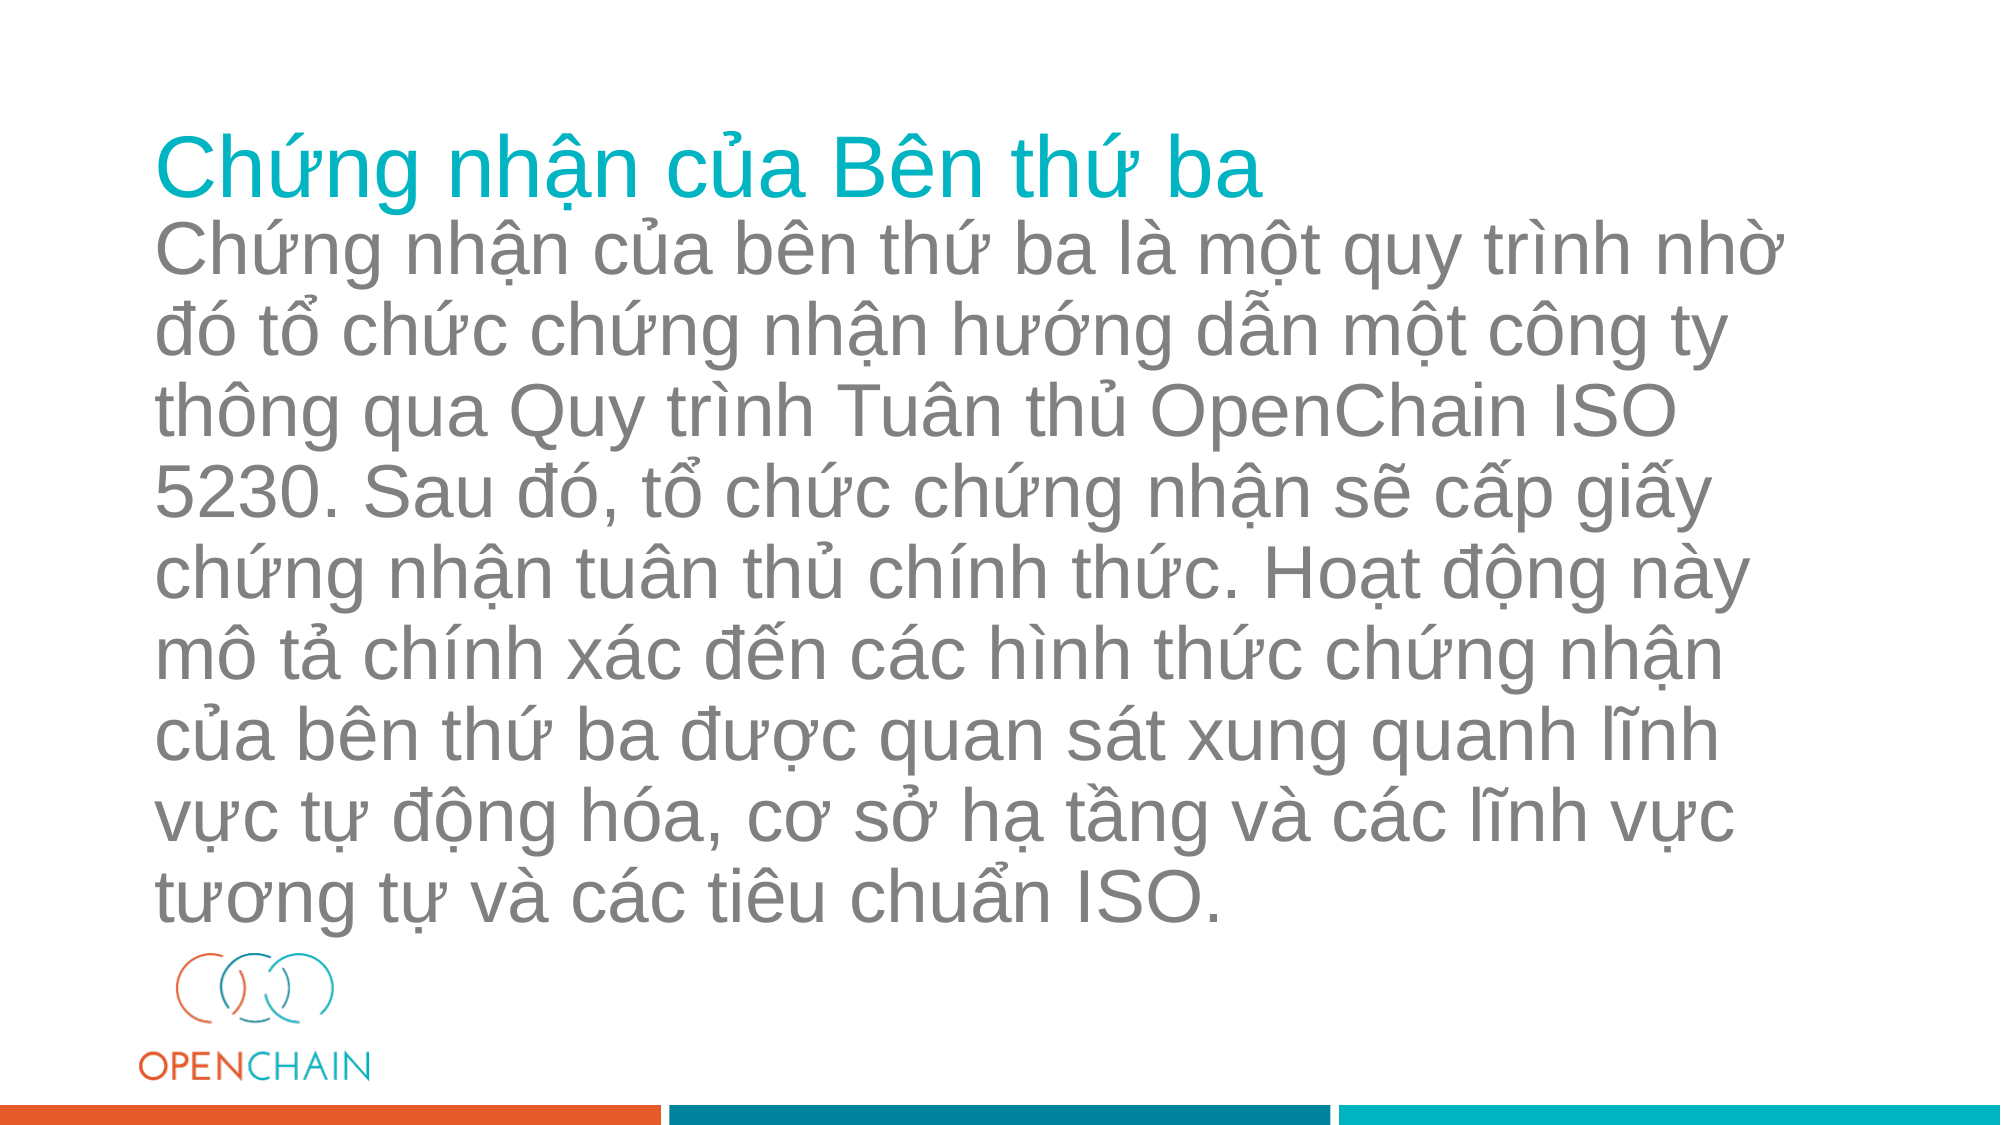

Chứng nhận của Bên thứ ba
# Chứng nhận của bên thứ ba là một quy trình nhờ đó tổ chức chứng nhận hướng dẫn một công ty thông qua Quy trình Tuân thủ OpenChain ISO 5230. Sau đó, tổ chức chứng nhận sẽ cấp giấy chứng nhận tuân thủ chính thức. Hoạt động này mô tả chính xác đến các hình thức chứng nhận của bên thứ ba được quan sát xung quanh lĩnh vực tự động hóa, cơ sở hạ tầng và các lĩnh vực tương tự và các tiêu chuẩn ISO.